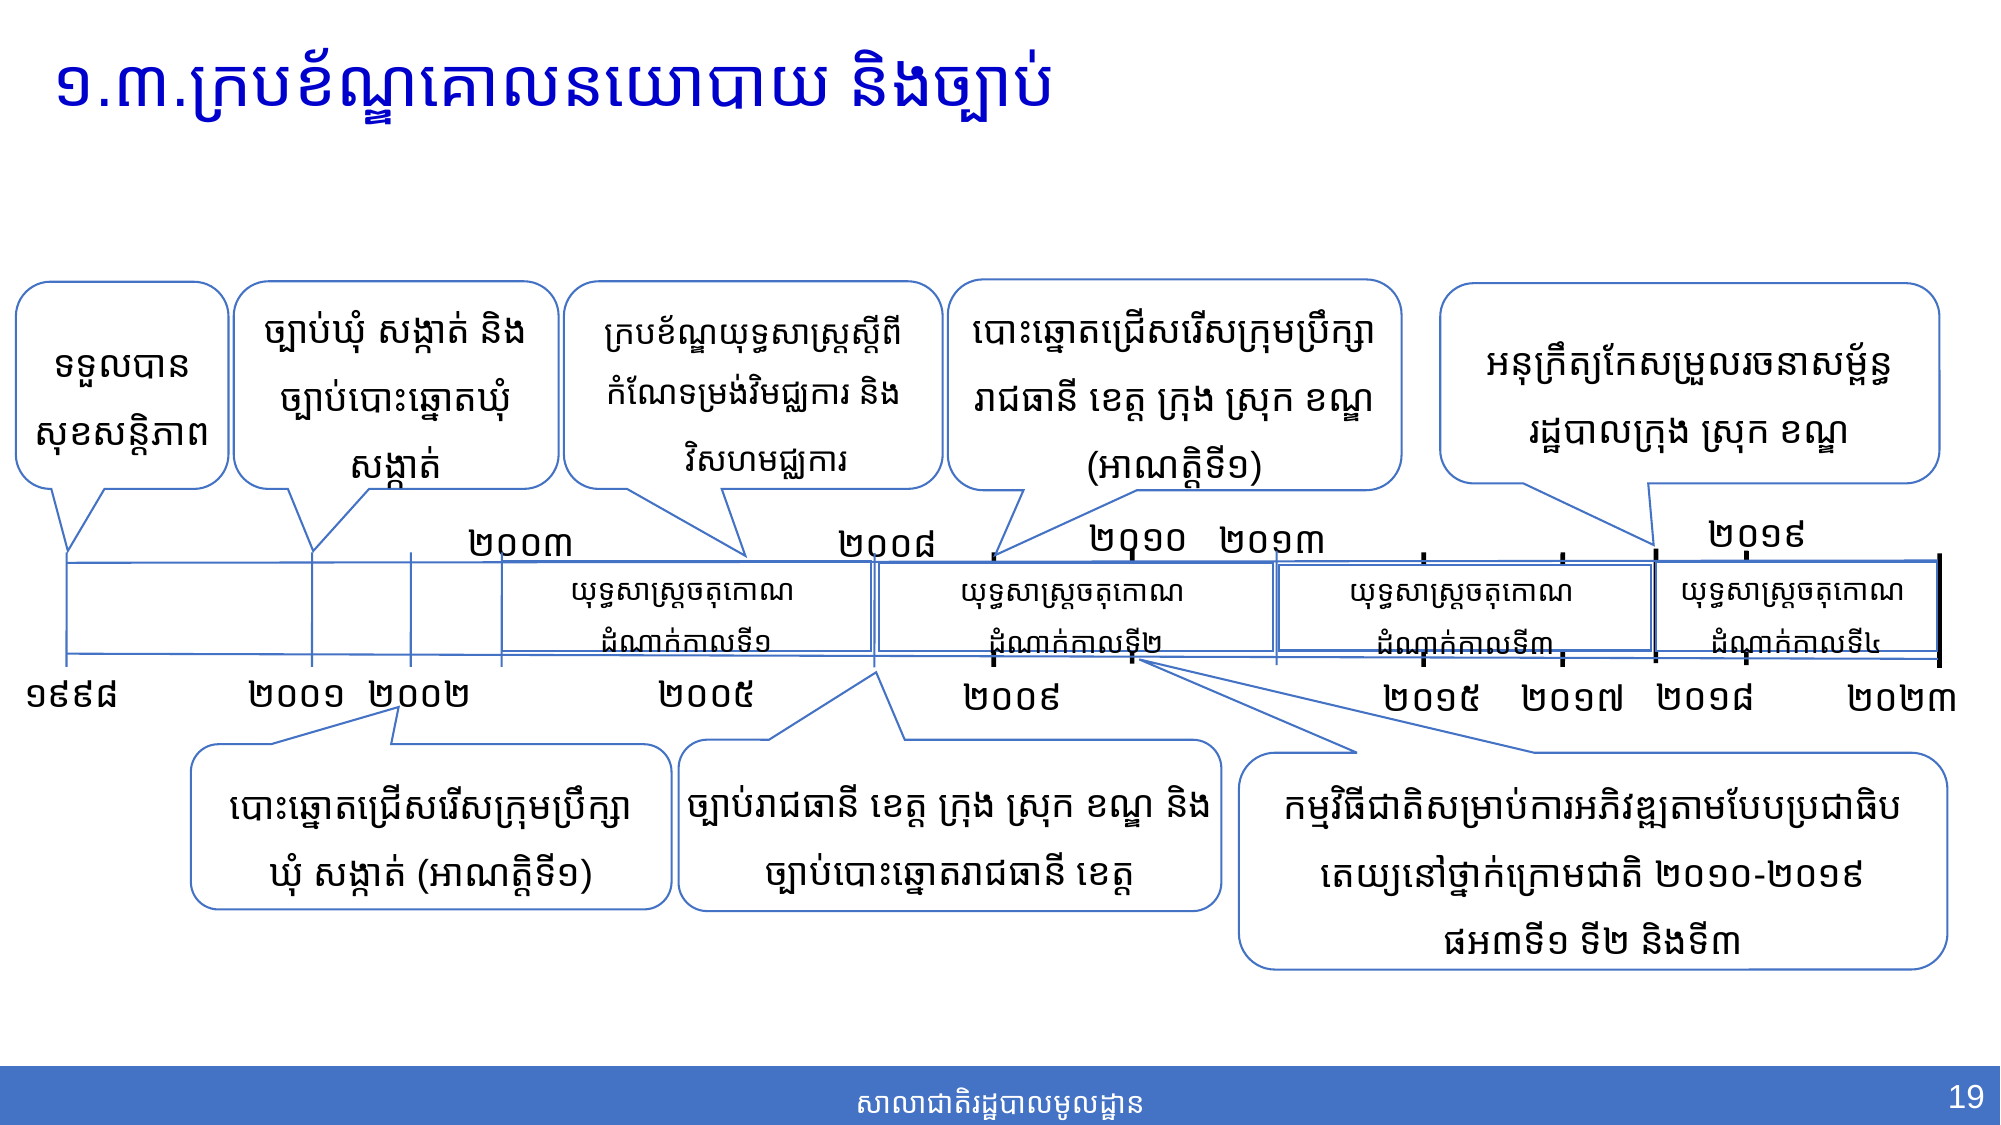

១.៣.ក្របខ័ណ្ឌគោលនយោបាយ និងច្បាប់
បោះឆ្នោតជ្រើសរើស​ក្រុម​ប្រឹក្សា​រាជធានី ខេត្ត​ ក្រុង ស្រុក ខណ្ឌ (អាណត្តិទី១)
ច្បាប់​ឃុំ សង្កាត់ និង​ច្បាប់​បោះ​ឆ្នោត​ឃុំ សង្កាត់​
ក្របខ័ណ្ឌយុទ្ធសាស្រ្ត​ស្តីពី​កំណែទម្រង់វិមជ្ឈការ និង
   ​វិសហមជ្ឈការ​​
យុទ្ធសាស្រ្ត​ចតុកោណ
ដំណាក់កាលទី១
យុទ្ធសាស្រ្ត​ចតុកោណ
ដំណាក់កាលទី៤
យុទ្ធសាស្រ្ត​ចតុកោណ
ដំណាក់កាលទី២
យុទ្ធសាស្រ្ត​ចតុកោណ
ដំណាក់កាលទី៣
ច្បាប់​រាជធានី ខេត្ត​ ក្រុង ស្រុក ខណ្ឌ និង​ច្បាប់​បោះឆ្នោត​រាជធានី ខេត្ត​
បោះឆ្នោតជ្រើសរើស​ក្រុម​ប្រឹក្សា
​ឃុំ សង្កាត់​ (អាណត្តិទី១)
កម្មវិធីជាតិ​សម្រាប់​ការអភិវឌ្ឍ​តាម​បែប​ប្រជាធិប​តេយ្យ​នៅថ្នាក់​ក្រោម​ជាតិ ២០១០-២០១៩
ផអ៣ទី១ ទី២ និងទី៣
ទទួលបានសុខសន្តិភាព​
អនុក្រឹត្យកែសម្រួលរចនាសម័្ពន្ធរដ្ឋបាលក្រុង ស្រុក ខណ្ឌ
២០១៩
២០១០
២០១៣
២០០៣
២០០៨
១៩៩៨
២០០៥
២០០១
២០០២
២០០៩
២០១៨
២០២៣
២០១៧
២០១៥
19